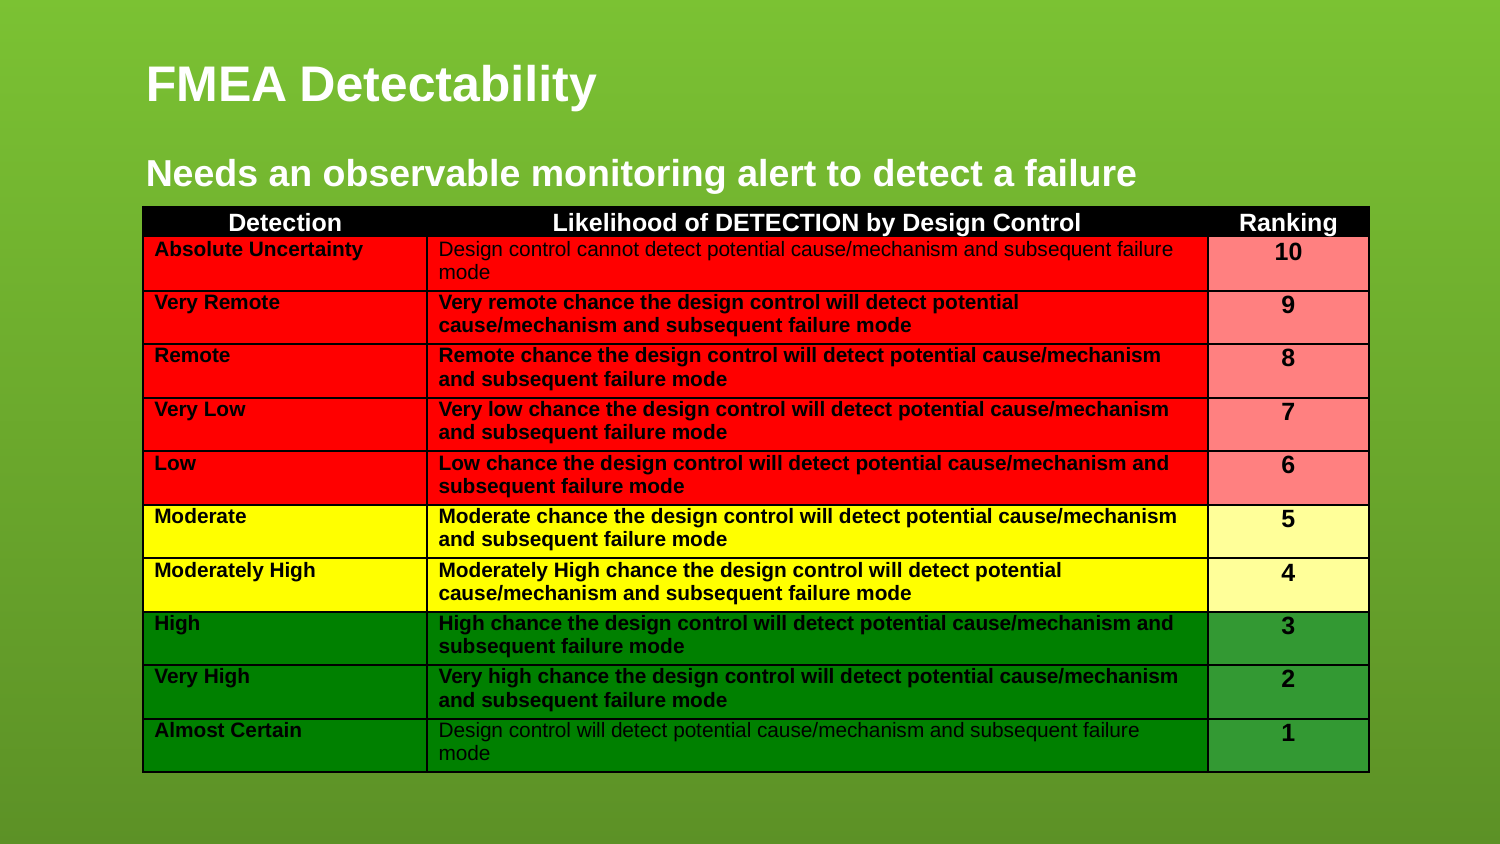

FMEA Detectability
Needs an observable monitoring alert to detect a failure
| Detection | Likelihood of DETECTION by Design Control | Ranking |
| --- | --- | --- |
| Absolute Uncertainty | Design control cannot detect potential cause/mechanism and subsequent failure mode | 10 |
| Very Remote | Very remote chance the design control will detect potential cause/mechanism and subsequent failure mode | 9 |
| Remote | Remote chance the design control will detect potential cause/mechanism and subsequent failure mode | 8 |
| Very Low | Very low chance the design control will detect potential cause/mechanism and subsequent failure mode | 7 |
| Low | Low chance the design control will detect potential cause/mechanism and subsequent failure mode | 6 |
| Moderate | Moderate chance the design control will detect potential cause/mechanism and subsequent failure mode | 5 |
| Moderately High | Moderately High chance the design control will detect potential cause/mechanism and subsequent failure mode | 4 |
| High | High chance the design control will detect potential cause/mechanism and subsequent failure mode | 3 |
| Very High | Very high chance the design control will detect potential cause/mechanism and subsequent failure mode | 2 |
| Almost Certain | Design control will detect potential cause/mechanism and subsequent failure mode | 1 |